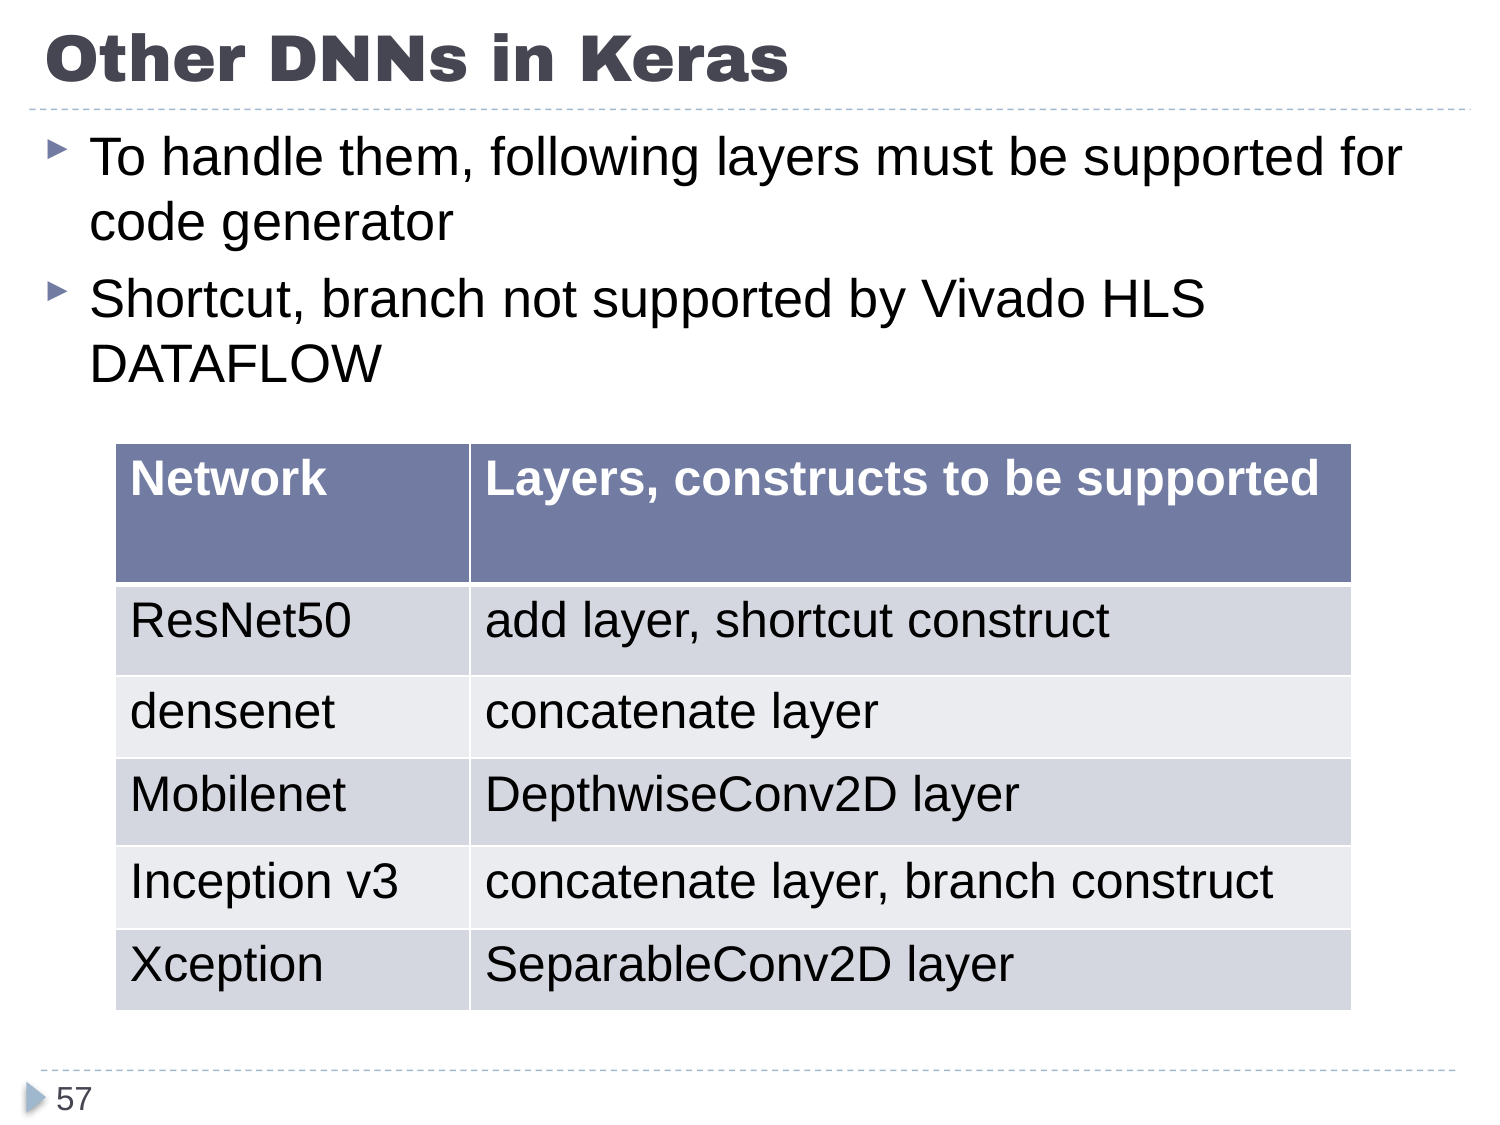

# Other DNNs in Keras
To handle them, following layers must be supported for code generator
Shortcut, branch not supported by Vivado HLS DATAFLOW
| Network | Layers, constructs to be supported |
| --- | --- |
| ResNet50 | add layer, shortcut construct |
| densenet | concatenate layer |
| Mobilenet | DepthwiseConv2D layer |
| Inception v3 | concatenate layer, branch construct |
| Xception | SeparableConv2D layer |
57